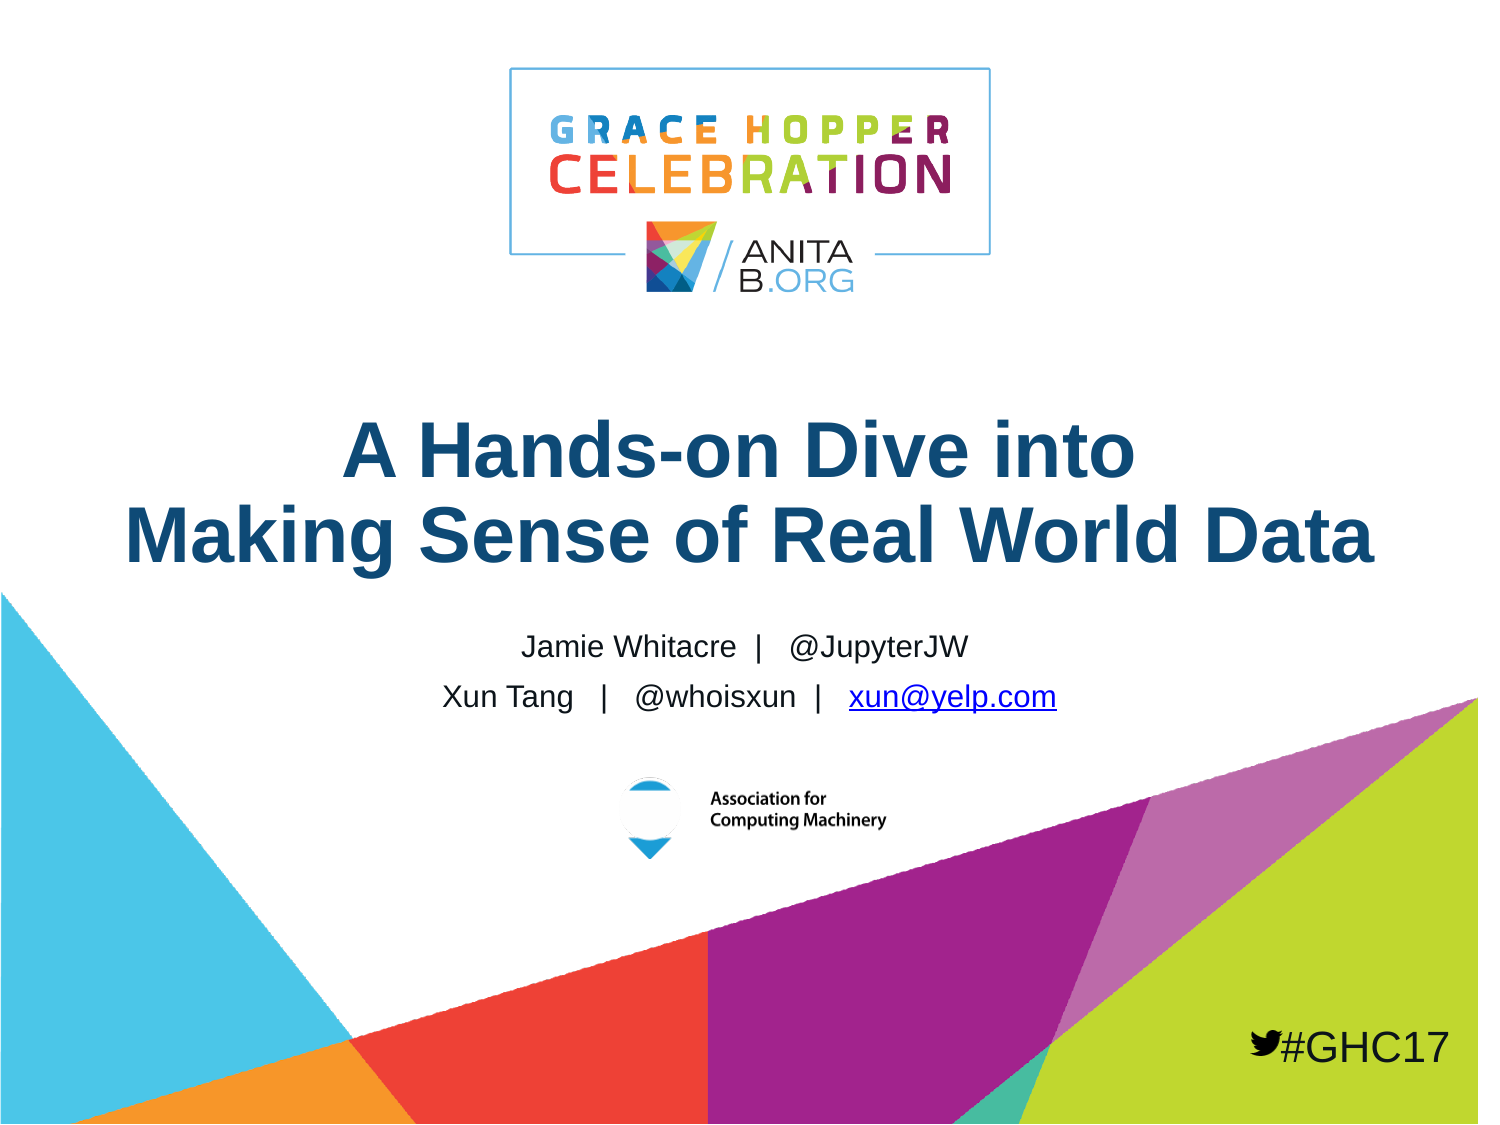

A Hands-on Dive into
Making Sense of Real World Data
Jamie Whitacre  |   @JupyterJW
Xun Tang   |   @whoisxun  |   xun@yelp.com